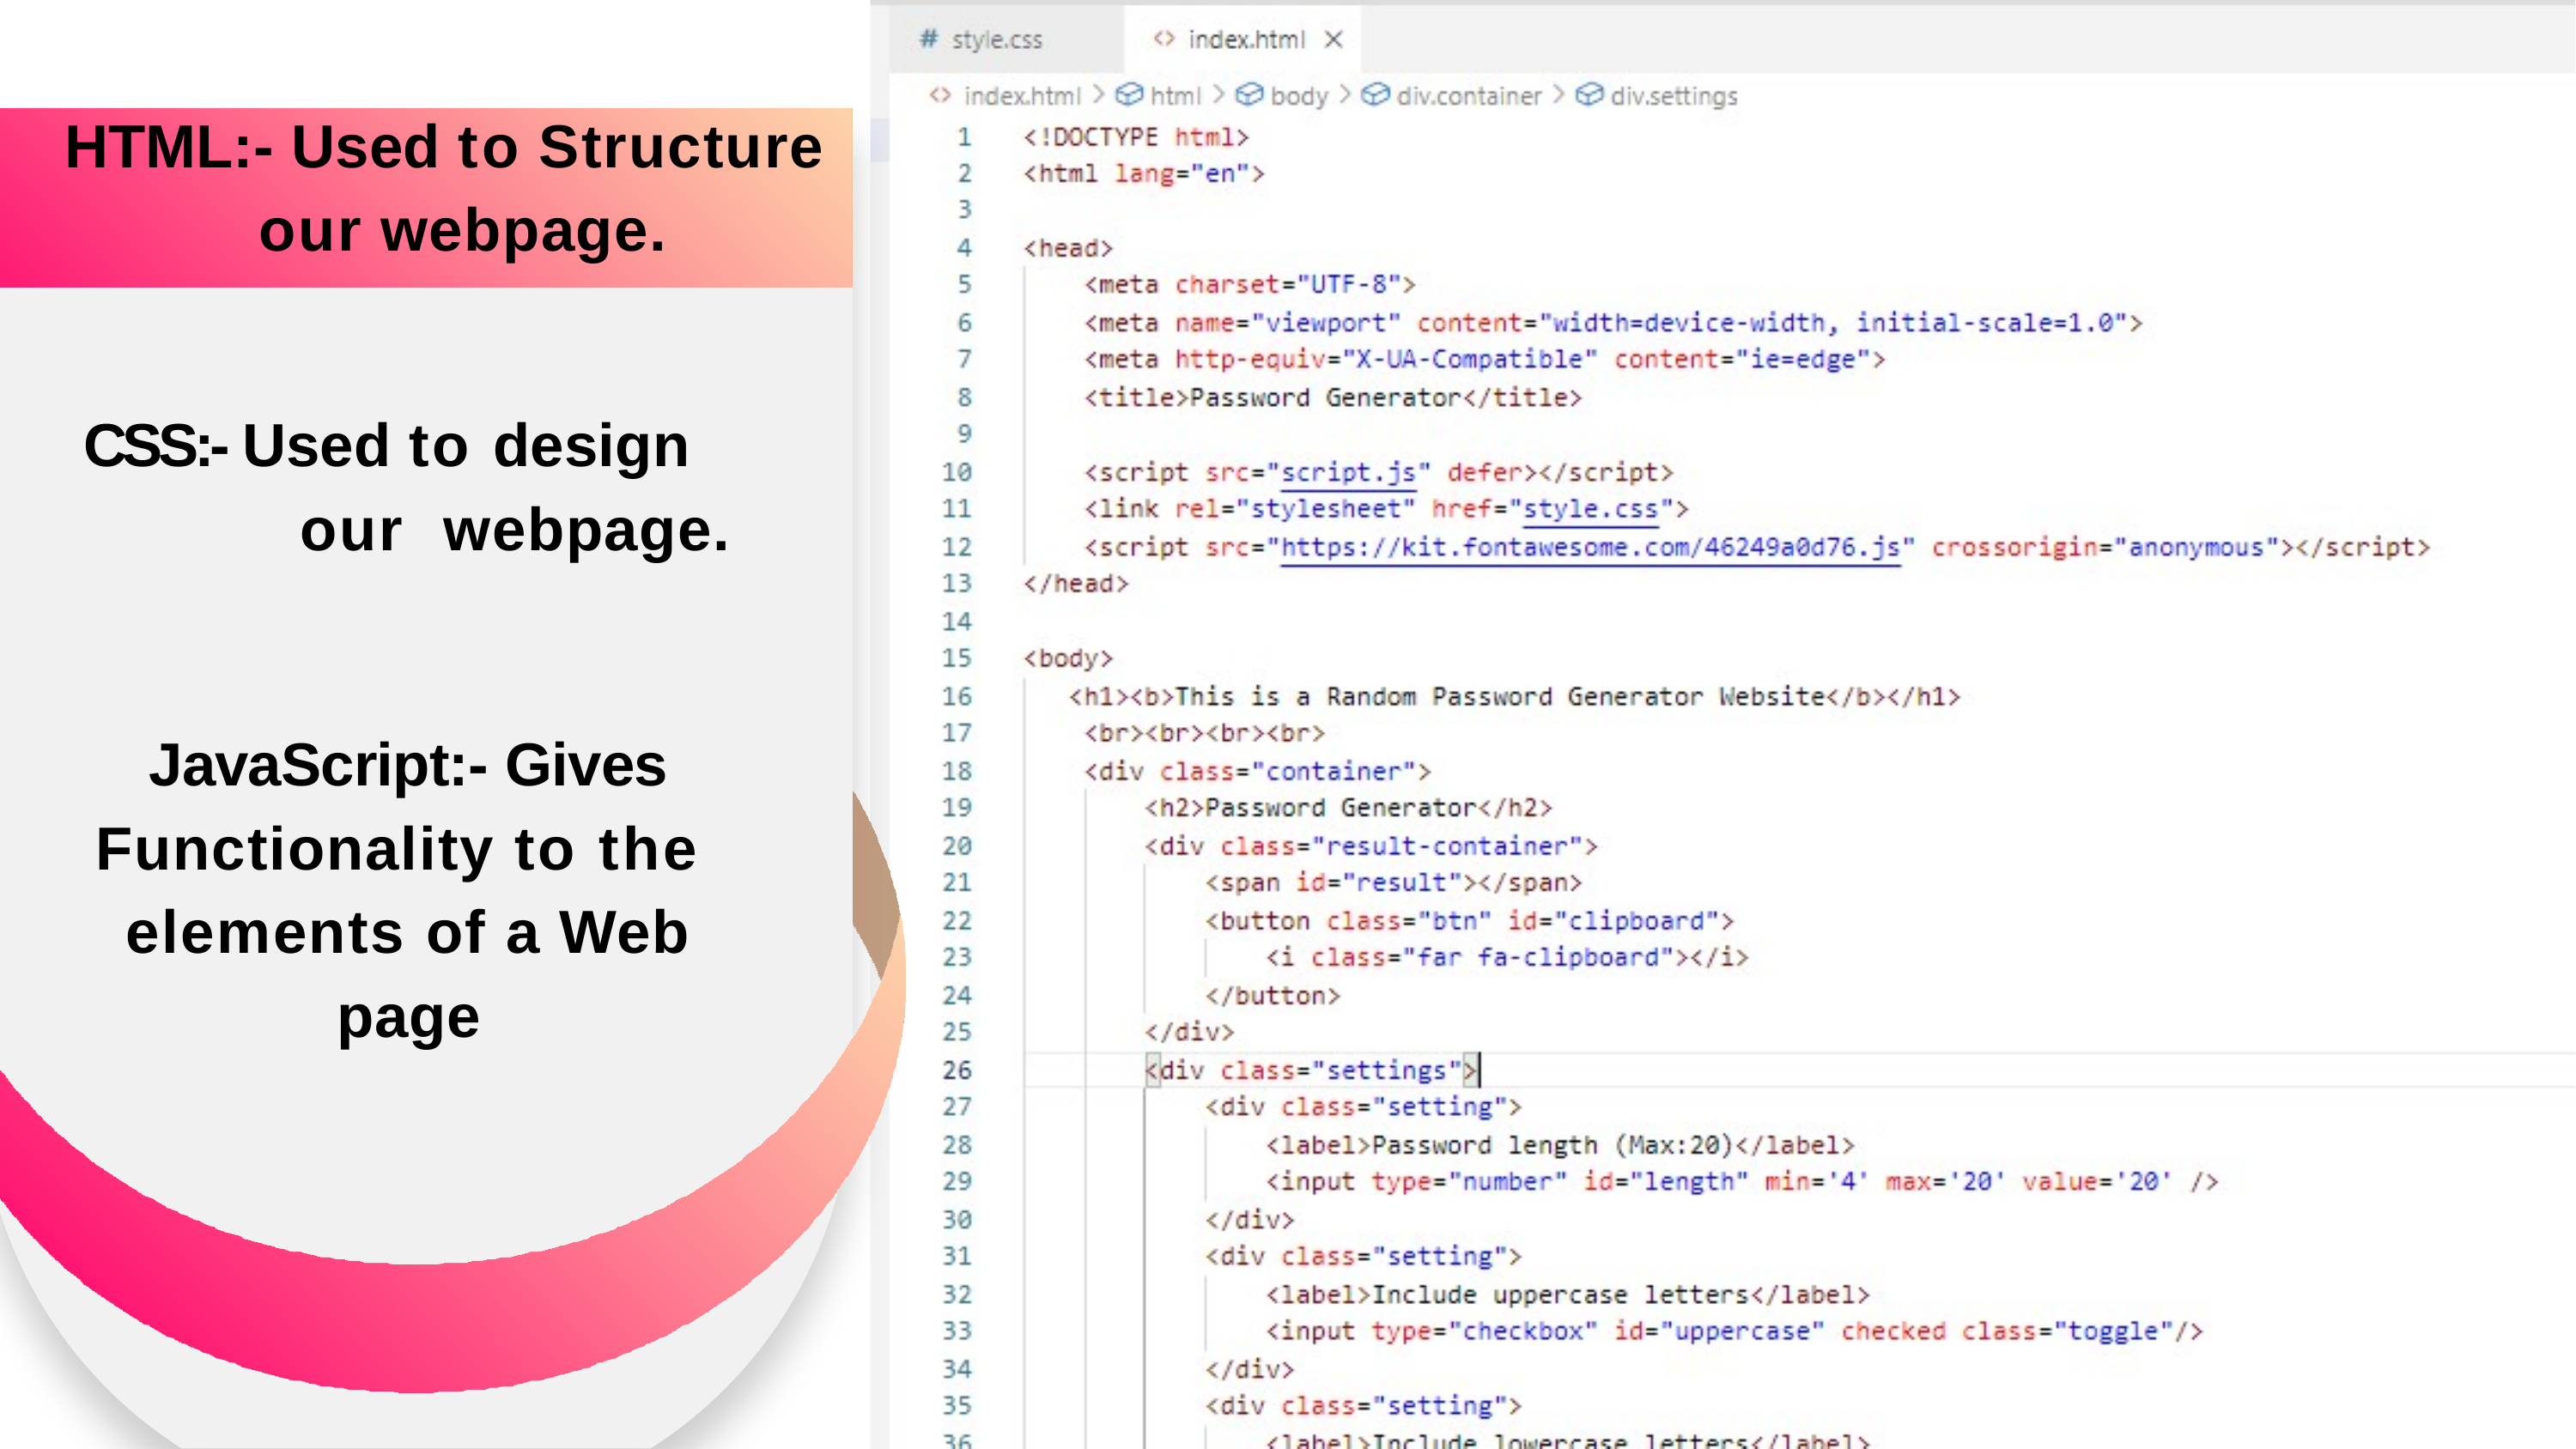

# HTML:- Used to Structure  our webpage.
CSS:- Used to design our  webpage.

JavaScript:- Gives  Functionality to the  elements of a Web page